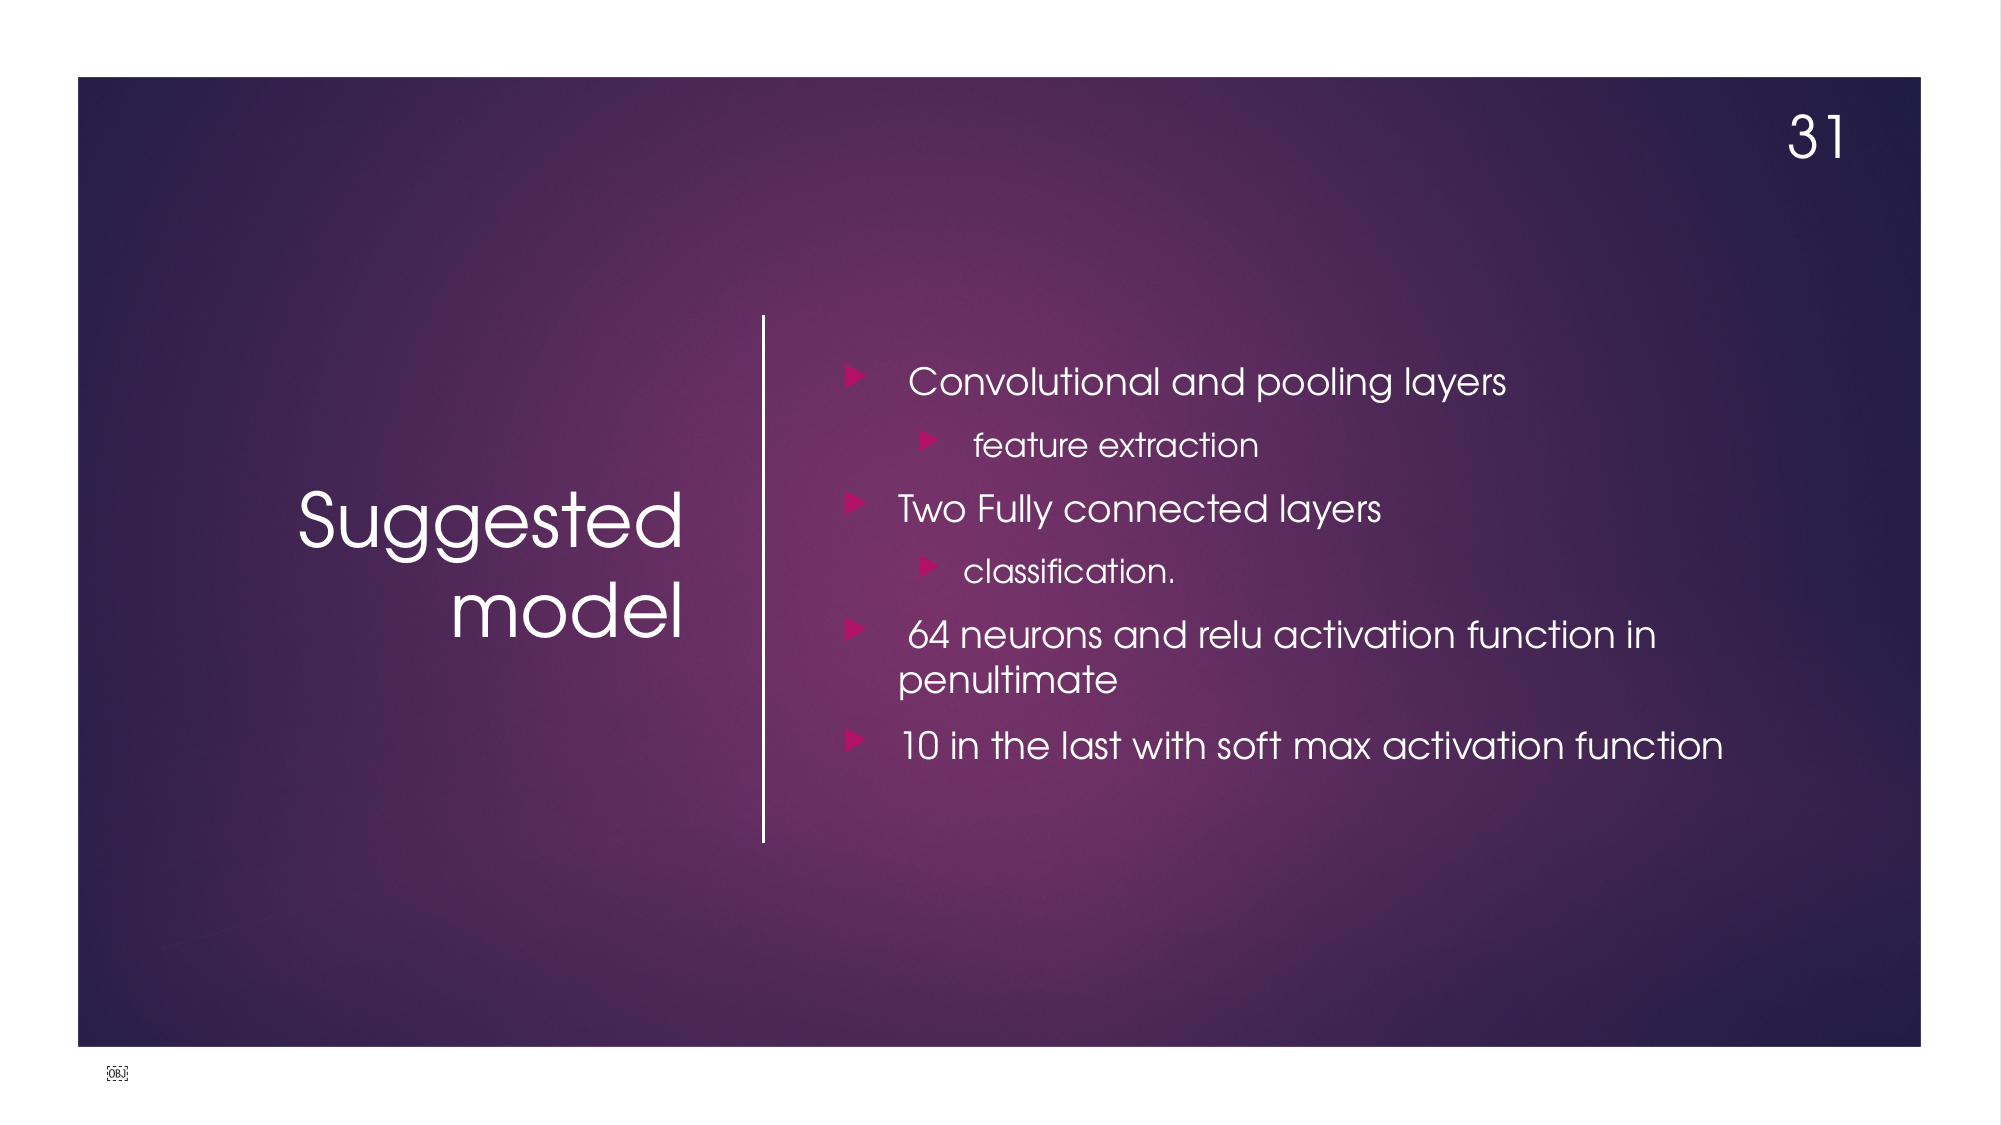

31
# Suggested model
 Convolutional and pooling layers
 feature extraction
Two Fully connected layers
classification.
 64 neurons and relu activation function in penultimate
10 in the last with soft max activation function
￼